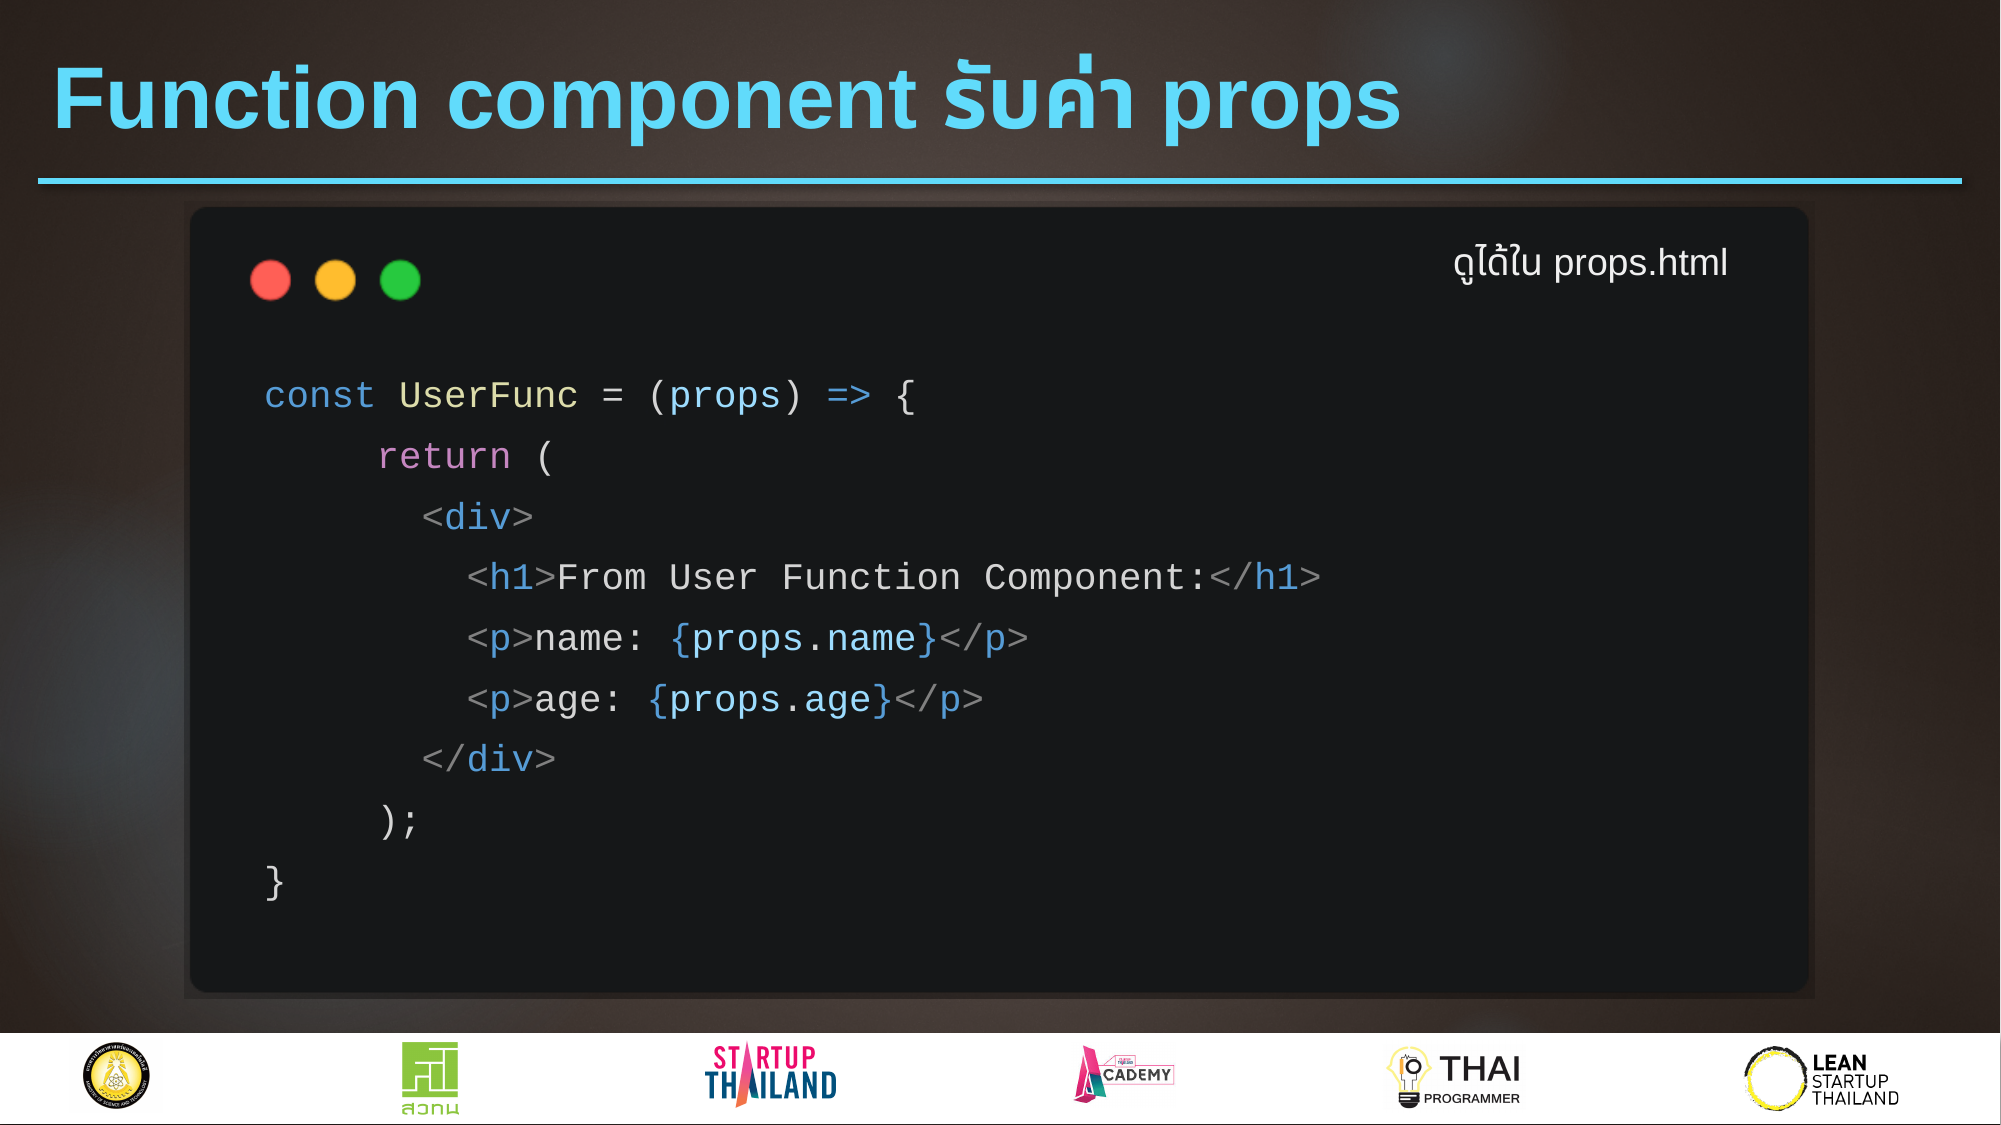

# Function component รับค่า props
ดูได้ใน props.html
const UserFunc = (props) => {
     return (
       <div>
         <h1>From User Function Component:</h1>
         <p>name: {props.name}</p>
         <p>age: {props.age}</p>
       </div>
     );
}